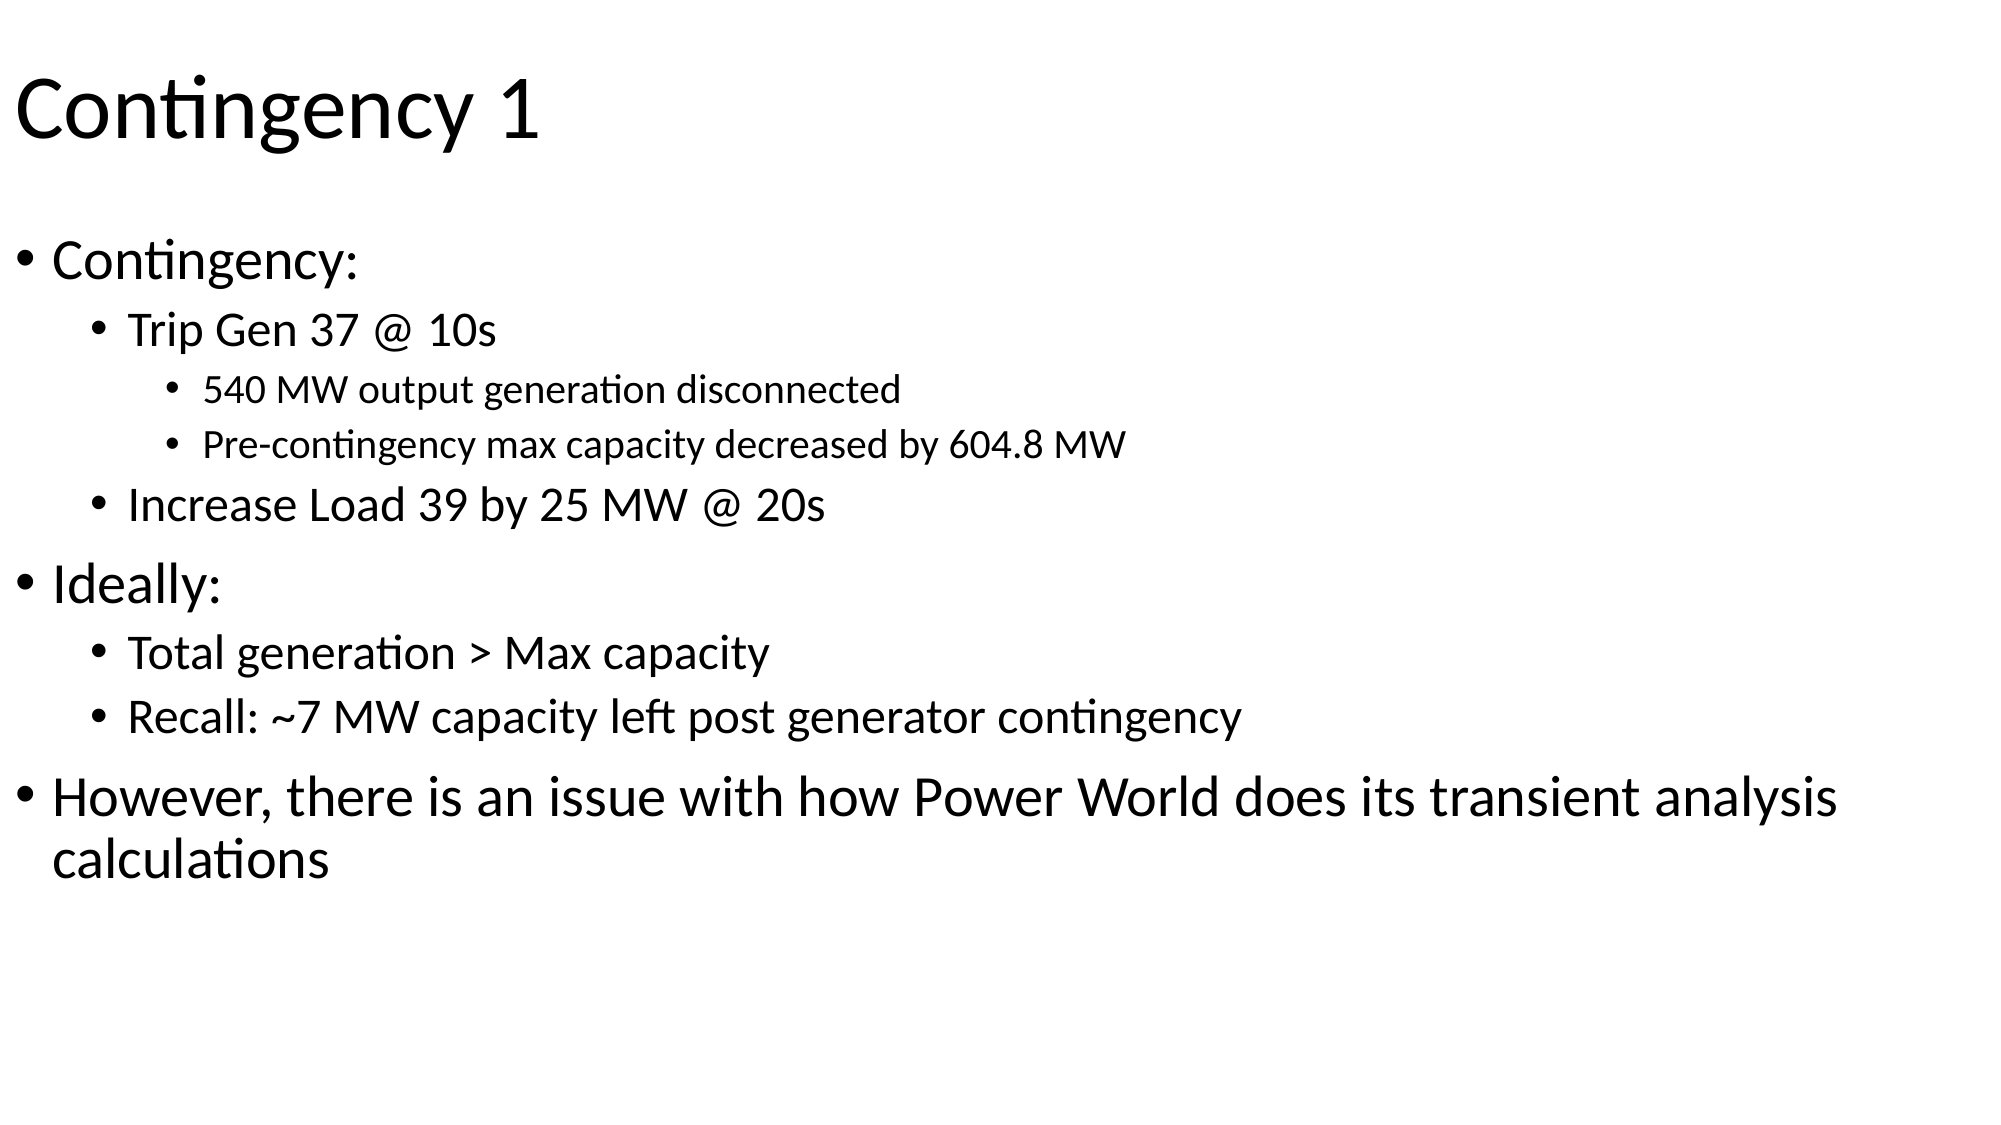

# Contingency 1
Contingency:
Trip Gen 37 @ 10s
540 MW output generation disconnected
Pre-contingency max capacity decreased by 604.8 MW
Increase Load 39 by 25 MW @ 20s
Ideally:
Total generation > Max capacity
Recall: ~7 MW capacity left post generator contingency
However, there is an issue with how Power World does its transient analysis calculations